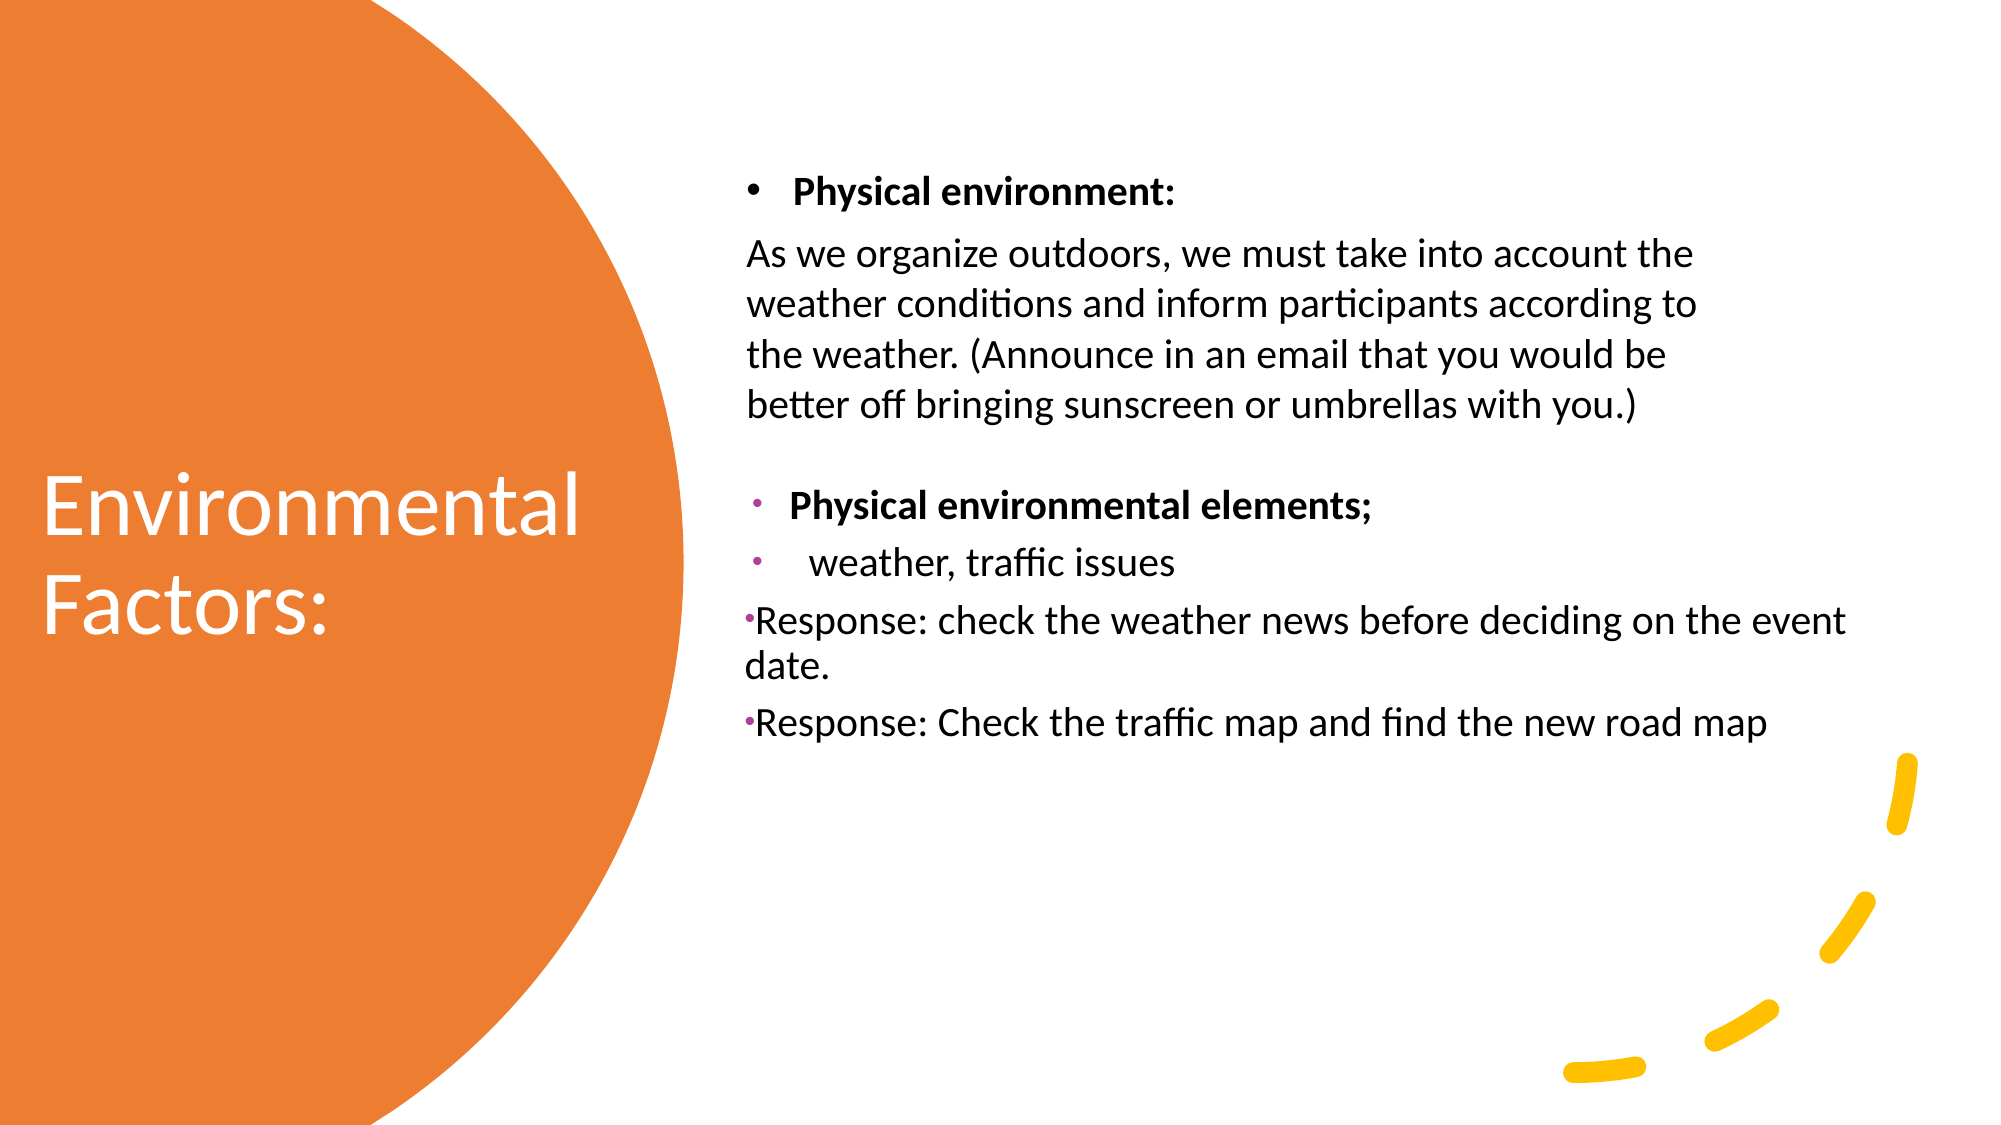

Physical environmental elements;
  weather, traffic issues
Response: check the weather news before deciding on the event date.
Response: Check the traffic map and find the new road map
Physical environment:
As we organize outdoors, we must take into account the weather conditions and inform participants according to the weather. (Announce in an email that you would be better off bringing sunscreen or umbrellas with you.)
Environmental Factors: